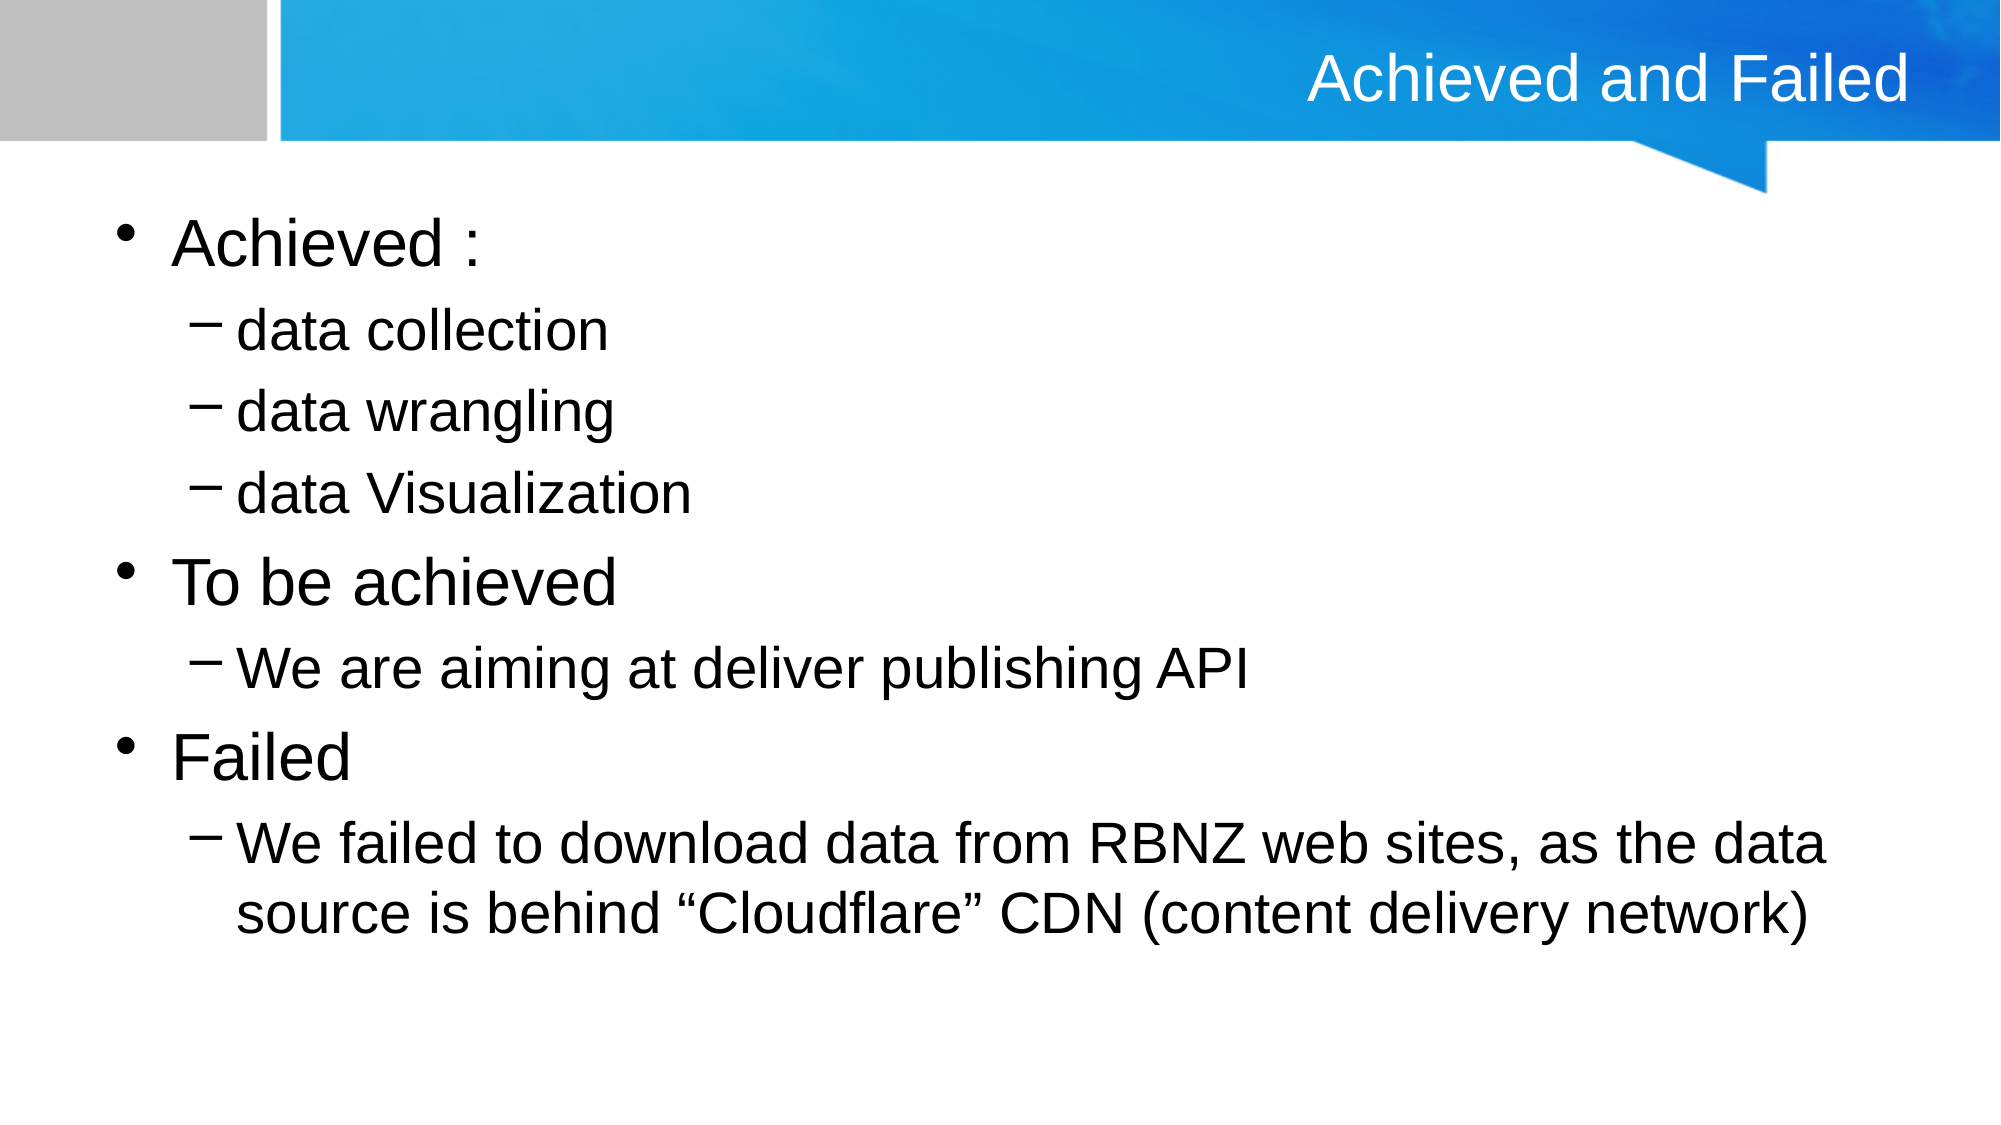

# Achieved and Failed
Achieved :
data collection
data wrangling
data Visualization
To be achieved
We are aiming at deliver publishing API
Failed
We failed to download data from RBNZ web sites, as the data source is behind “Cloudflare” CDN (content delivery network)